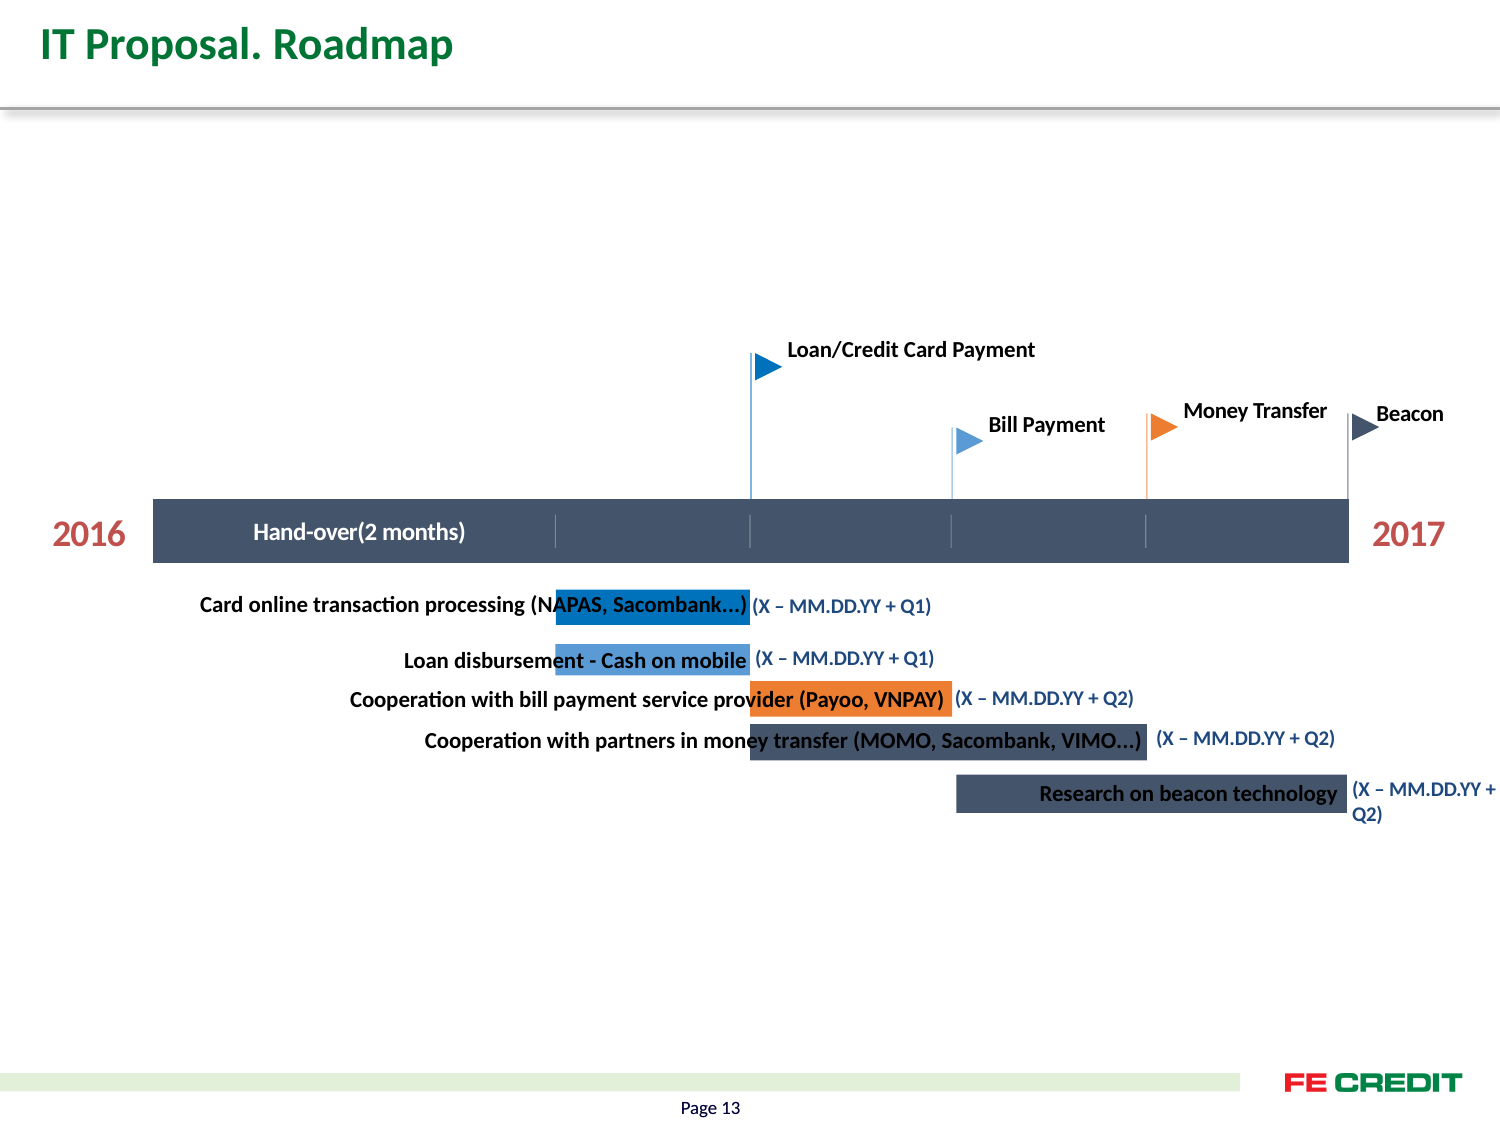

# IT Proposal. Roadmap
Loan/Credit Card Payment

Money Transfer
Beacon
Bill Payment

2016
2017
Hand-over(2 months)

Card online transaction processing (NAPAS, Sacombank...)
(X – MM.DD.YY + Q1)

(X – MM.DD.YY + Q1)
Loan disbursement - Cash on mobile

Cooperation with bill payment service provider (Payoo, VNPAY)
(X – MM.DD.YY + Q2)

(X – MM.DD.YY + Q2)
Cooperation with partners in money transfer (MOMO, Sacombank, VIMO...)

(X – MM.DD.YY +
Q2)
Research on beacon technology
Page 13
Page 13